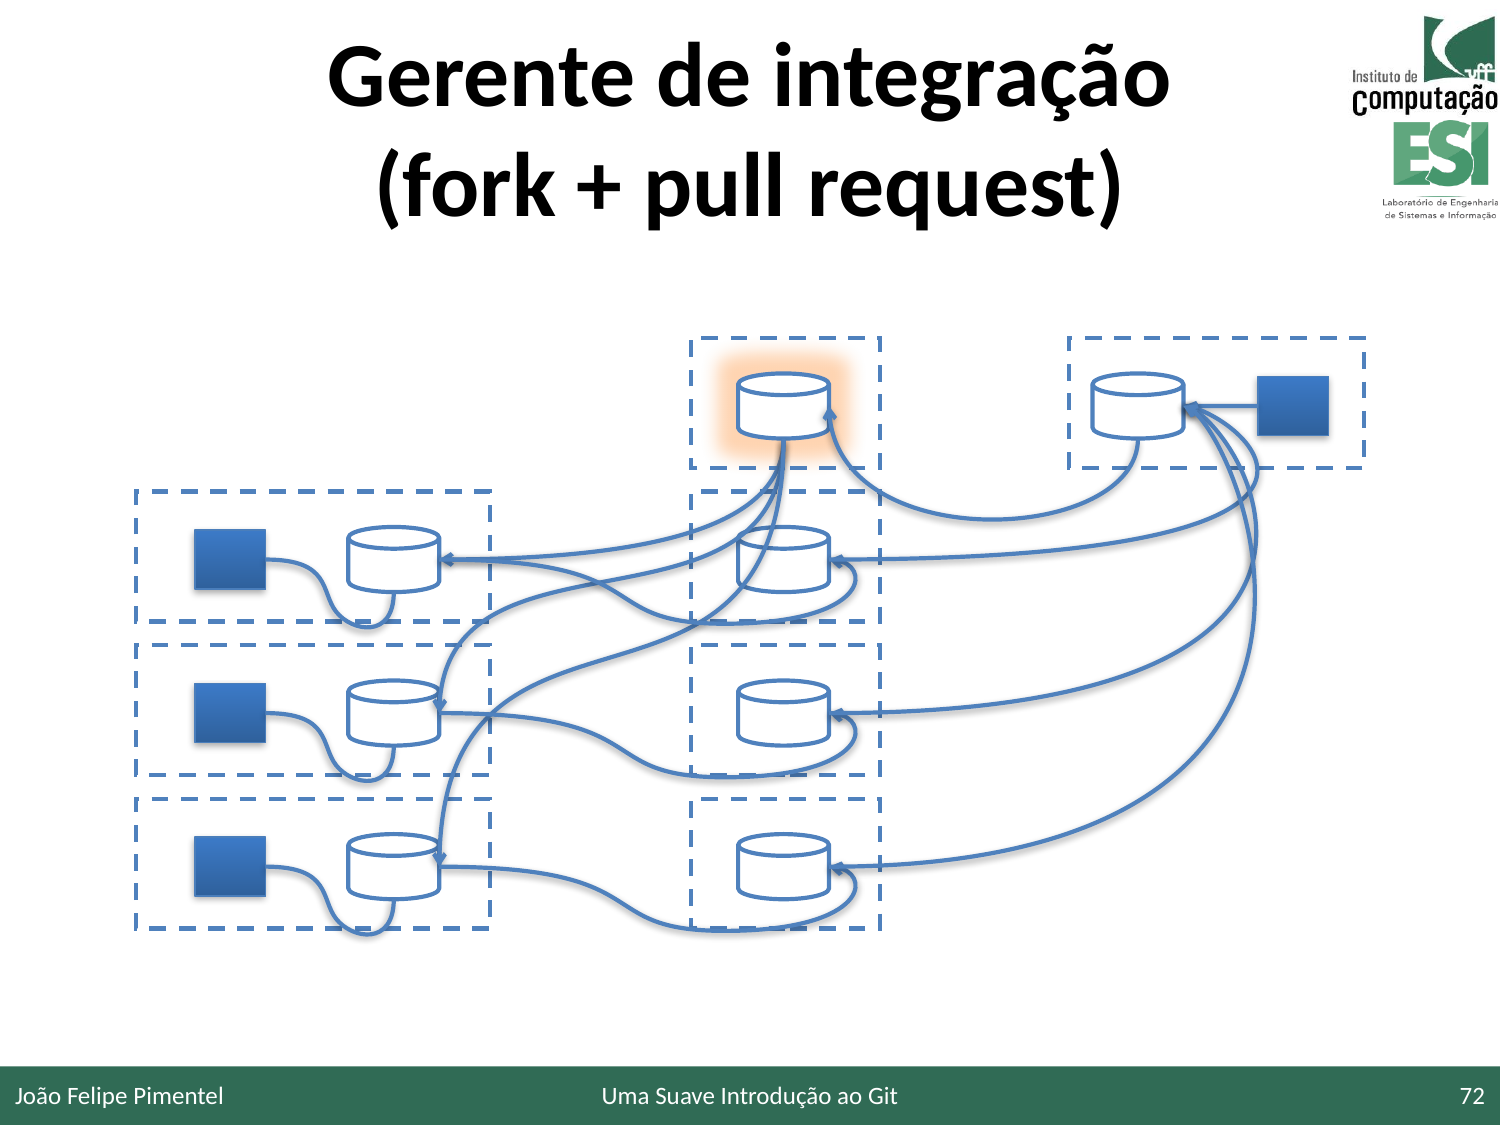

# Gerente de integração (fork + pull request)

João Felipe Pimentel
Uma Suave Introdução ao Git
72